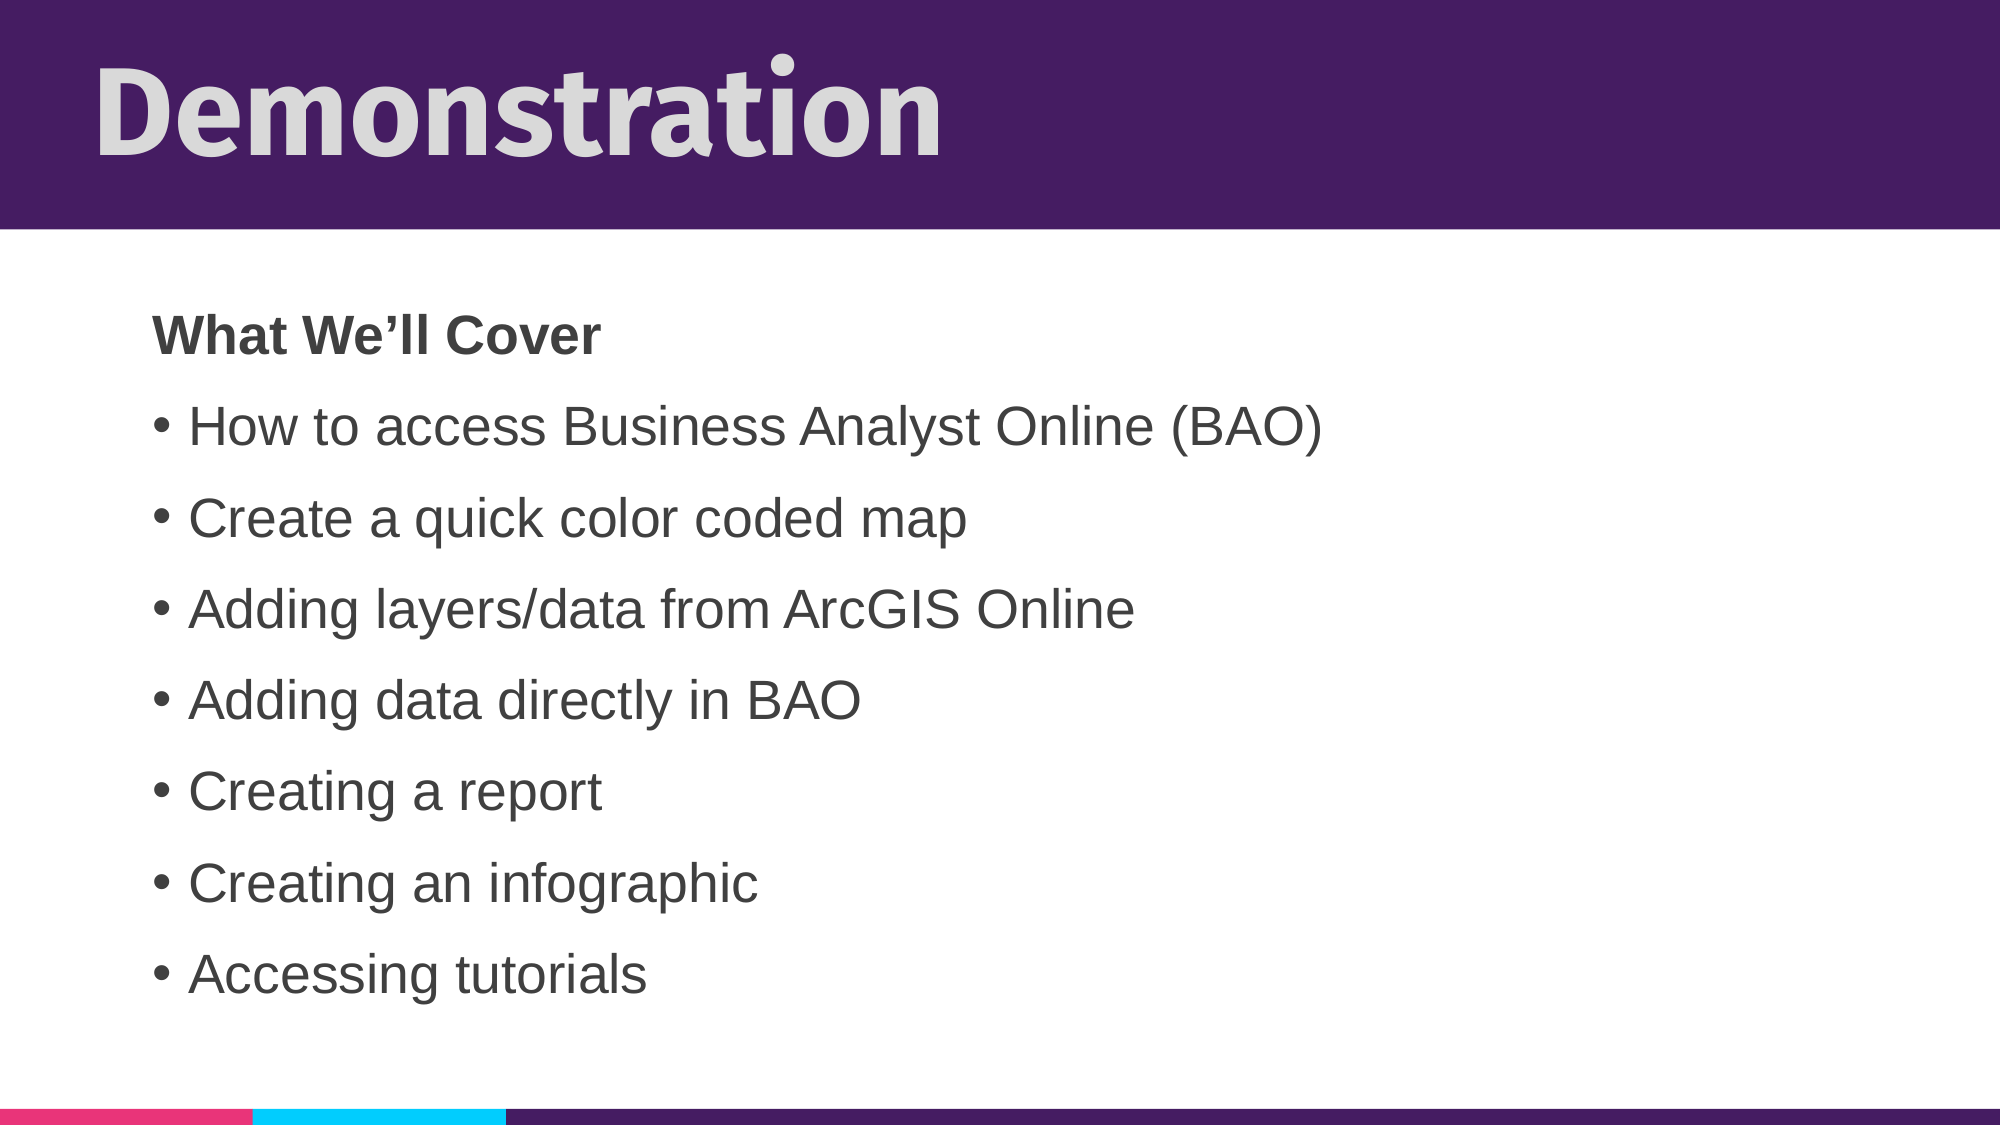

# Demonstration
What We’ll Cover
How to access Business Analyst Online (BAO)
Create a quick color coded map
Adding layers/data from ArcGIS Online
Adding data directly in BAO
Creating a report
Creating an infographic
Accessing tutorials